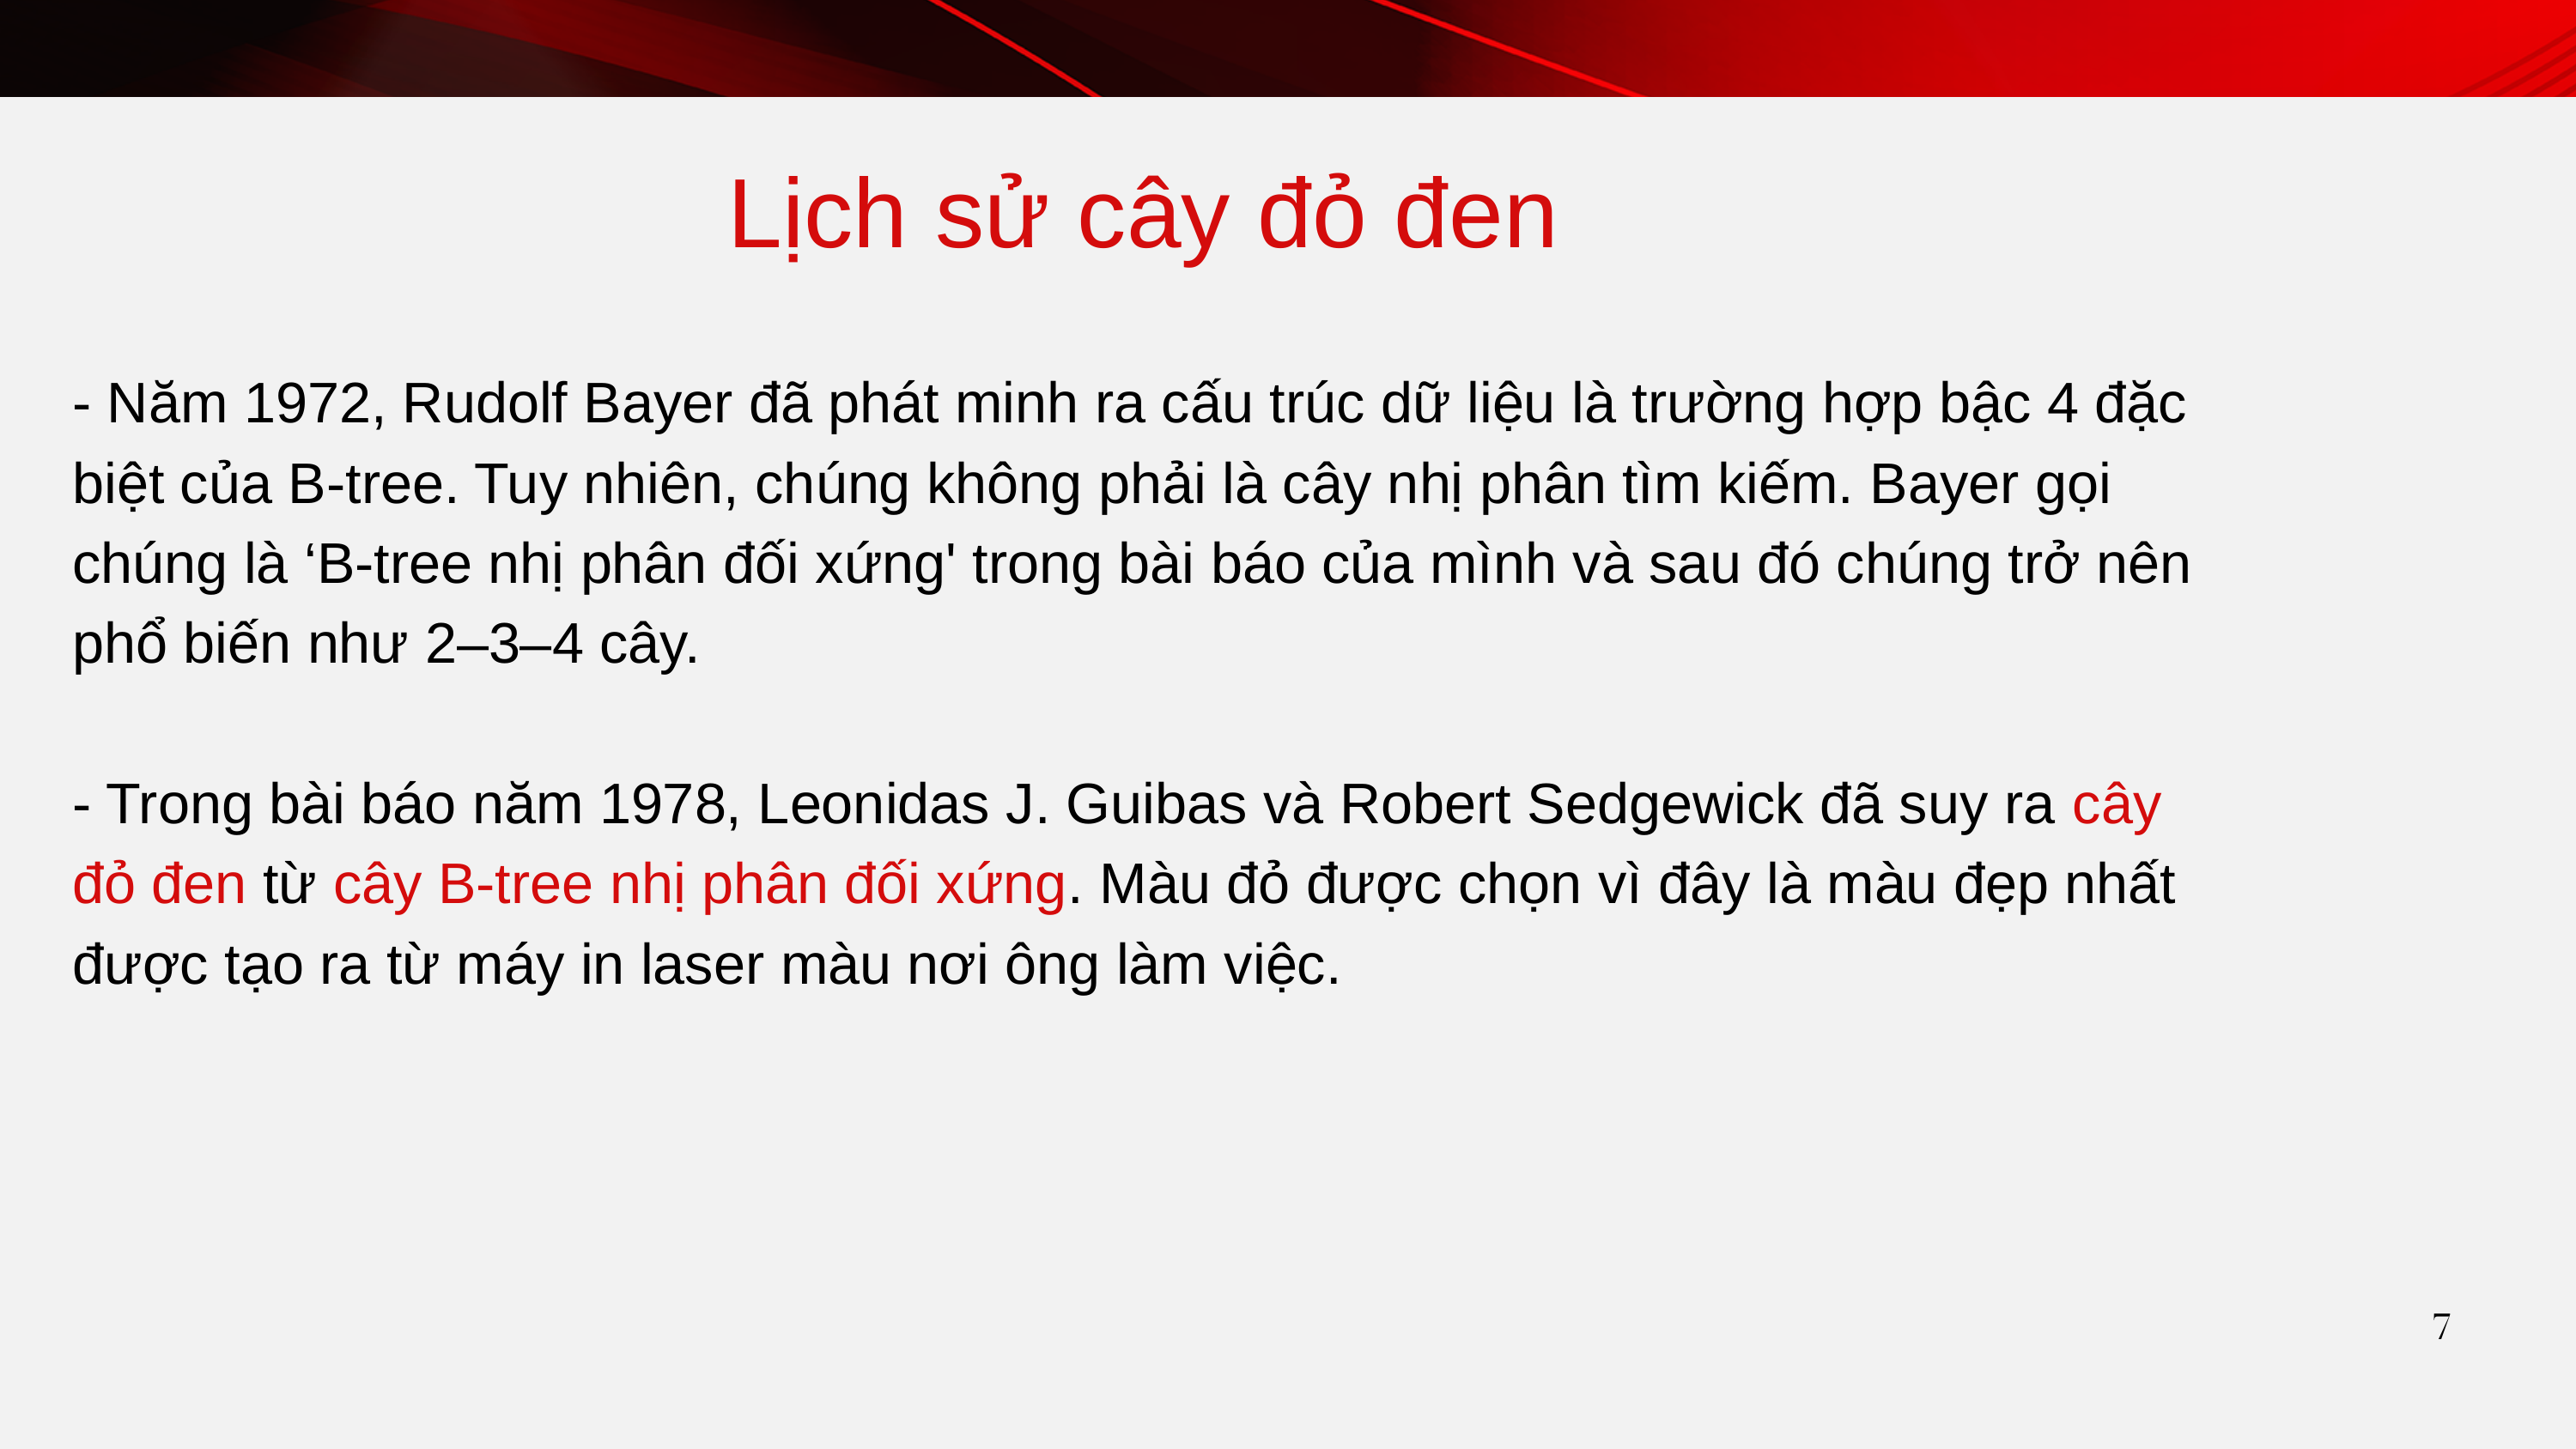

Lịch sử cây đỏ đen
- Năm 1972, Rudolf Bayer đã phát minh ra cấu trúc dữ liệu là trường hợp bậc 4 đặc biệt của B-tree. Tuy nhiên, chúng không phải là cây nhị phân tìm kiếm. Bayer gọi chúng là ‘B-tree nhị phân đối xứng' trong bài báo của mình và sau đó chúng trở nên phổ biến như 2–3–4 cây.

- Trong bài báo năm 1978, Leonidas J. Guibas và Robert Sedgewick đã suy ra cây đỏ đen từ cây B-tree nhị phân đối xứng. Màu đỏ được chọn vì đây là màu đẹp nhất được tạo ra từ máy in laser màu nơi ông làm việc.

7